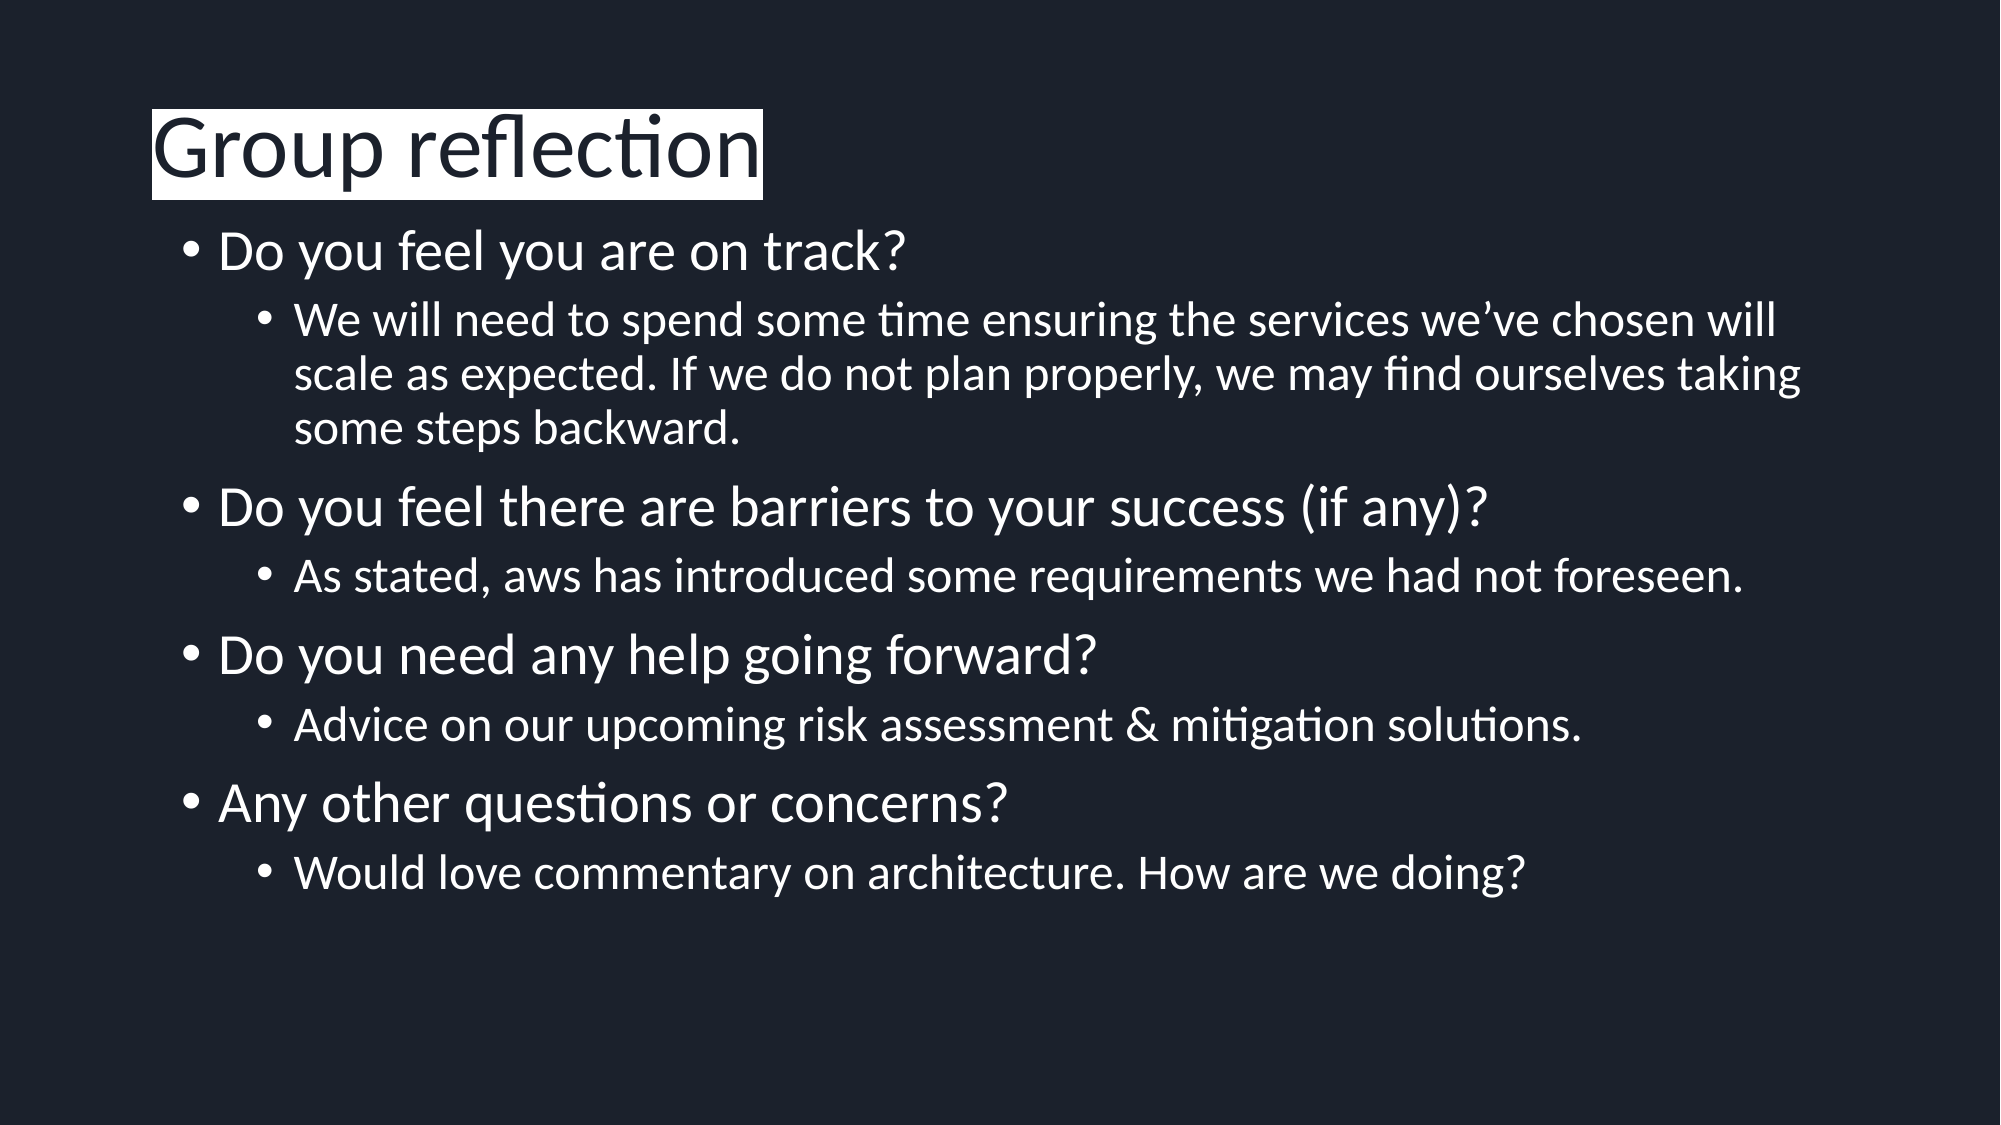

# Group reflection
Do you feel you are on track?
We will need to spend some time ensuring the services we’ve chosen will scale as expected. If we do not plan properly, we may find ourselves taking some steps backward.
Do you feel there are barriers to your success (if any)?
As stated, aws has introduced some requirements we had not foreseen.
Do you need any help going forward?
Advice on our upcoming risk assessment & mitigation solutions.
Any other questions or concerns?
Would love commentary on architecture. How are we doing?